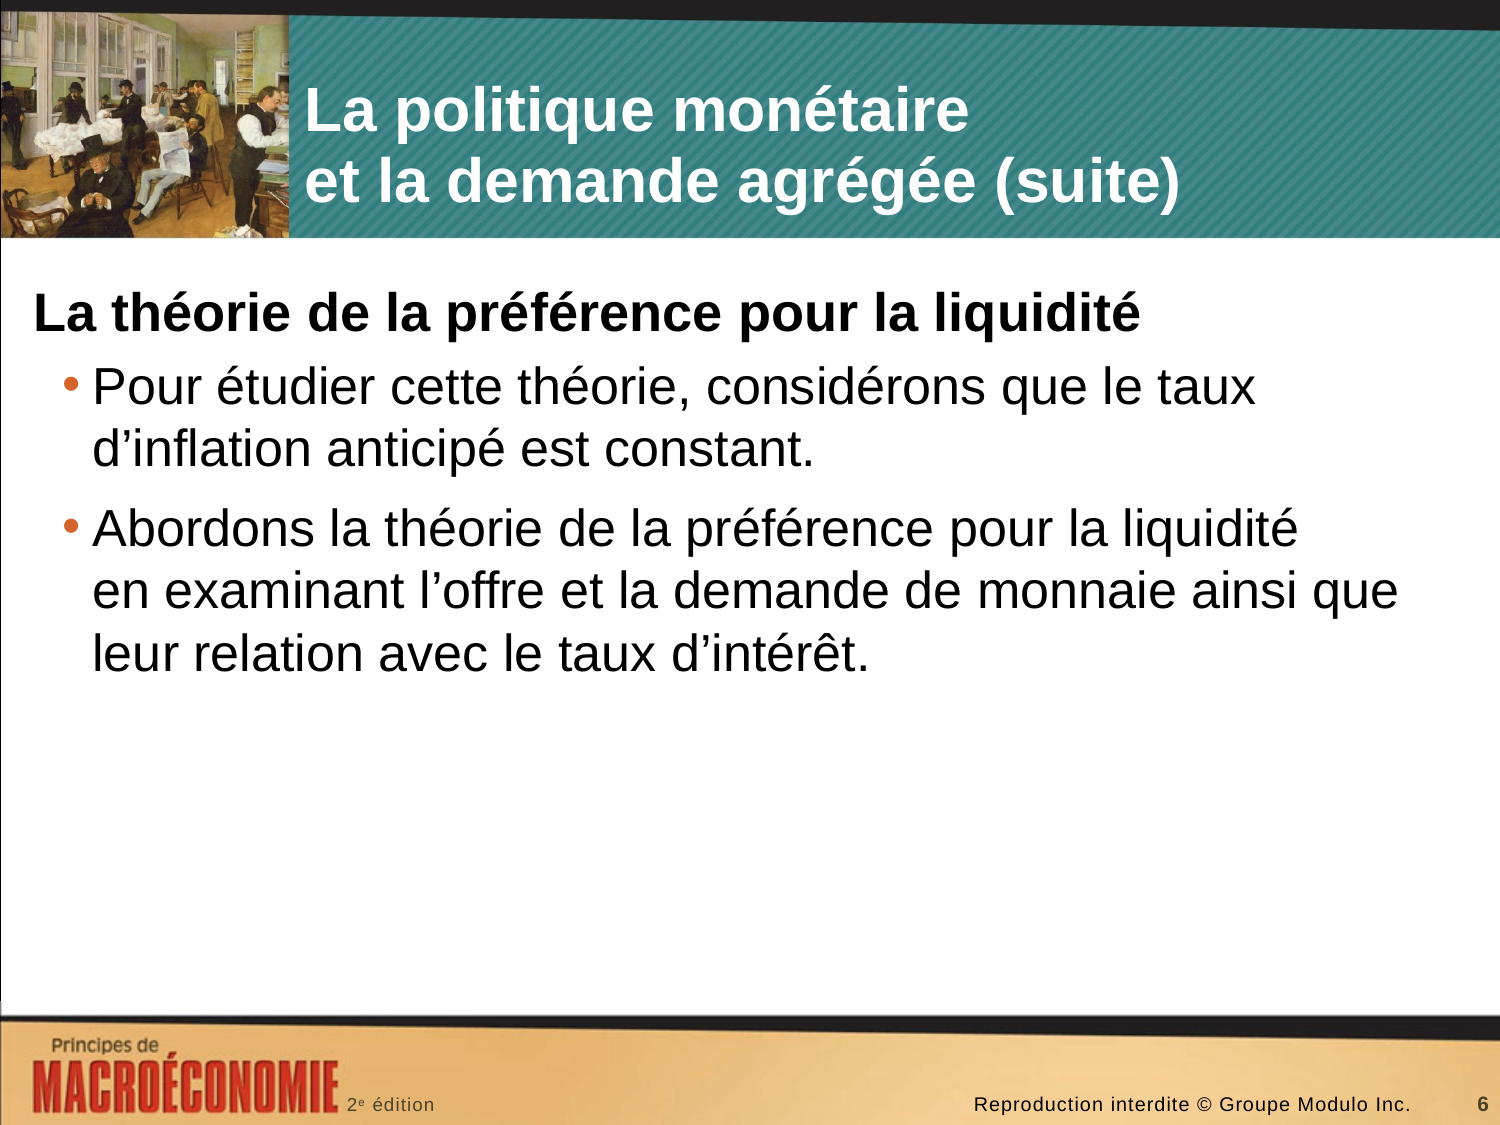

# La politique monétaire et la demande agrégée (suite)
La théorie de la préférence pour la liquidité
Pour étudier cette théorie, considérons que le taux d’inflation anticipé est constant.
Abordons la théorie de la préférence pour la liquidité     en examinant l’offre et la demande de monnaie ainsi que leur relation avec le taux d’intérêt.
6